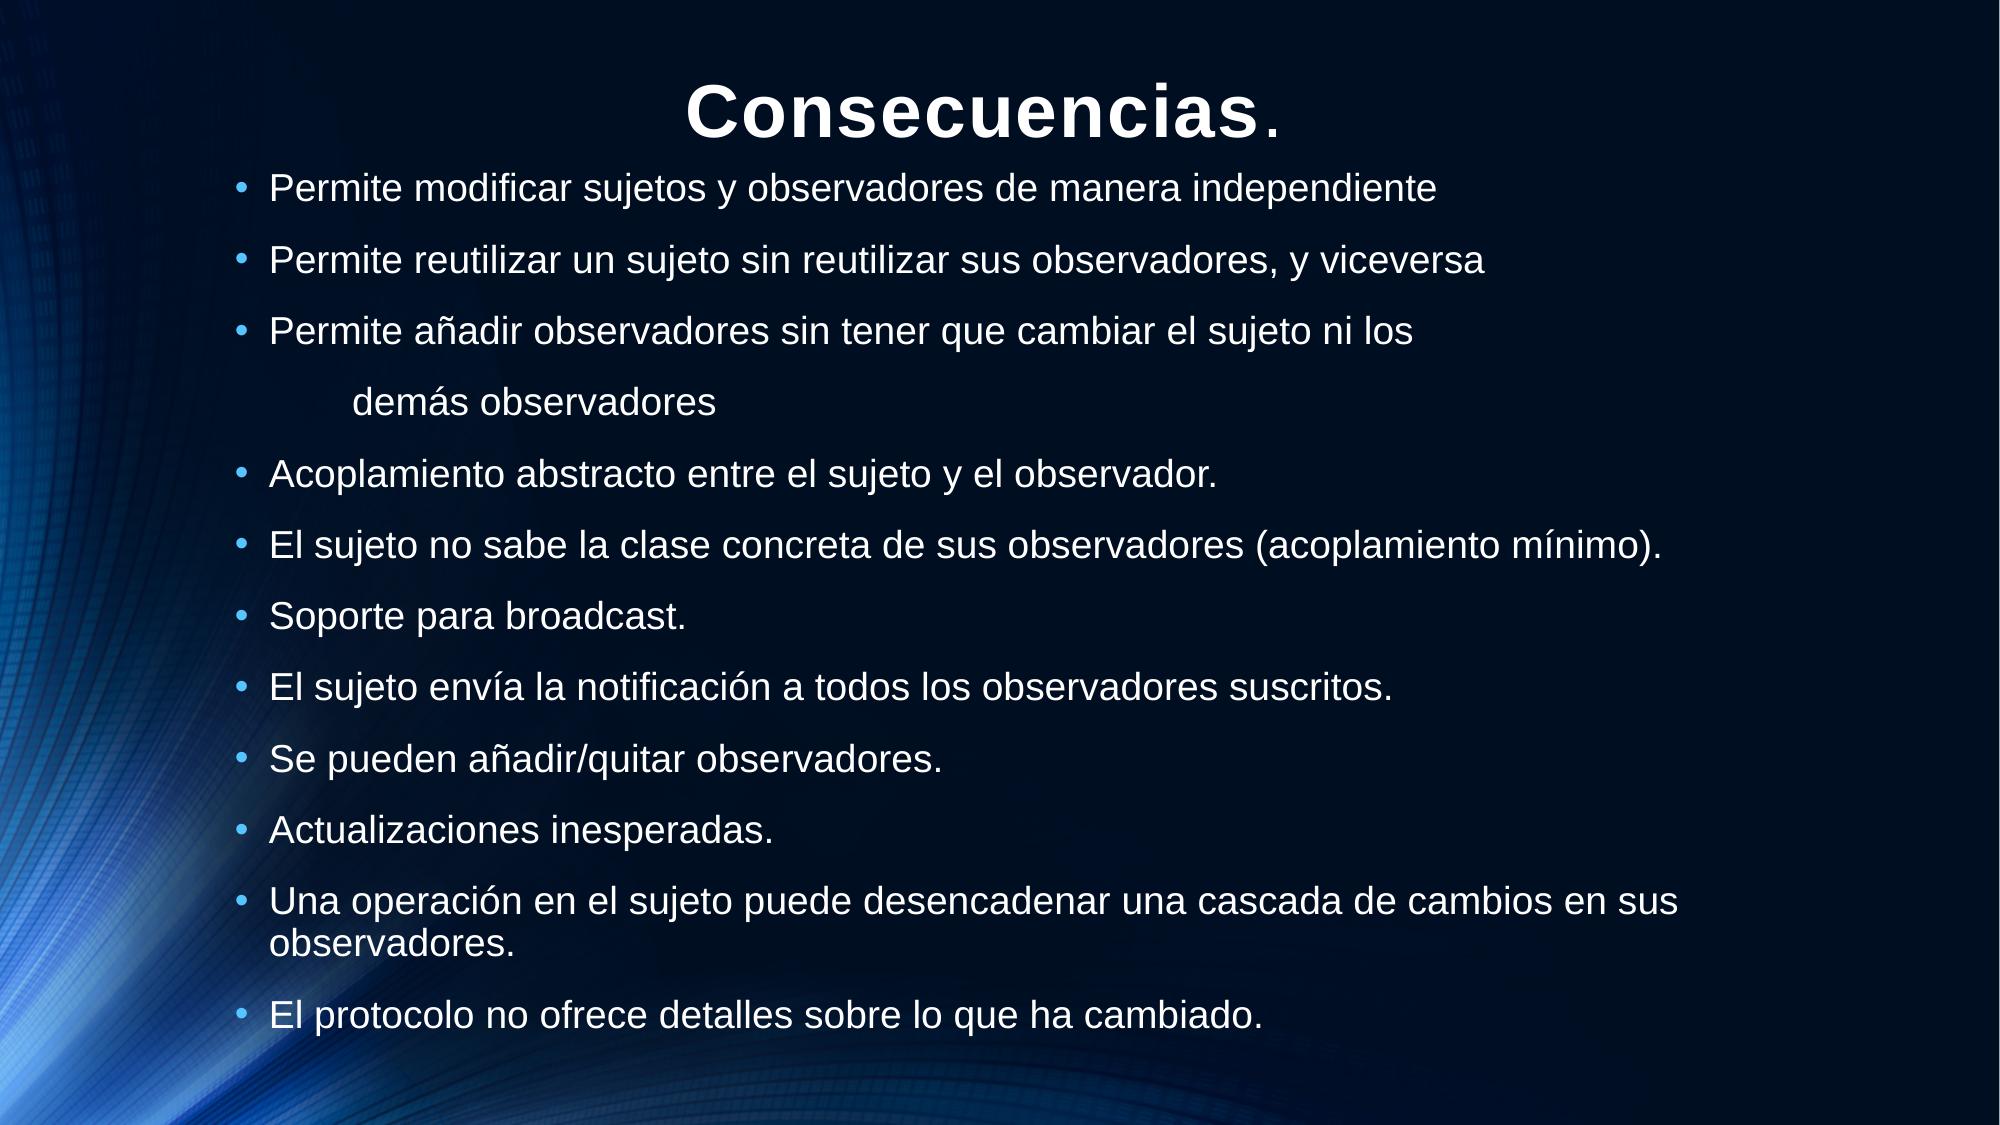

# Consecuencias.
Permite modificar sujetos y observadores de manera independiente
Permite reutilizar un sujeto sin reutilizar sus observadores, y viceversa
Permite añadir observadores sin tener que cambiar el sujeto ni los
	demás observadores
Acoplamiento abstracto entre el sujeto y el observador.
El sujeto no sabe la clase concreta de sus observadores (acoplamiento mínimo).
Soporte para broadcast.
El sujeto envía la notificación a todos los observadores suscritos.
Se pueden añadir/quitar observadores.
Actualizaciones inesperadas.
Una operación en el sujeto puede desencadenar una cascada de cambios en sus observadores.
El protocolo no ofrece detalles sobre lo que ha cambiado.